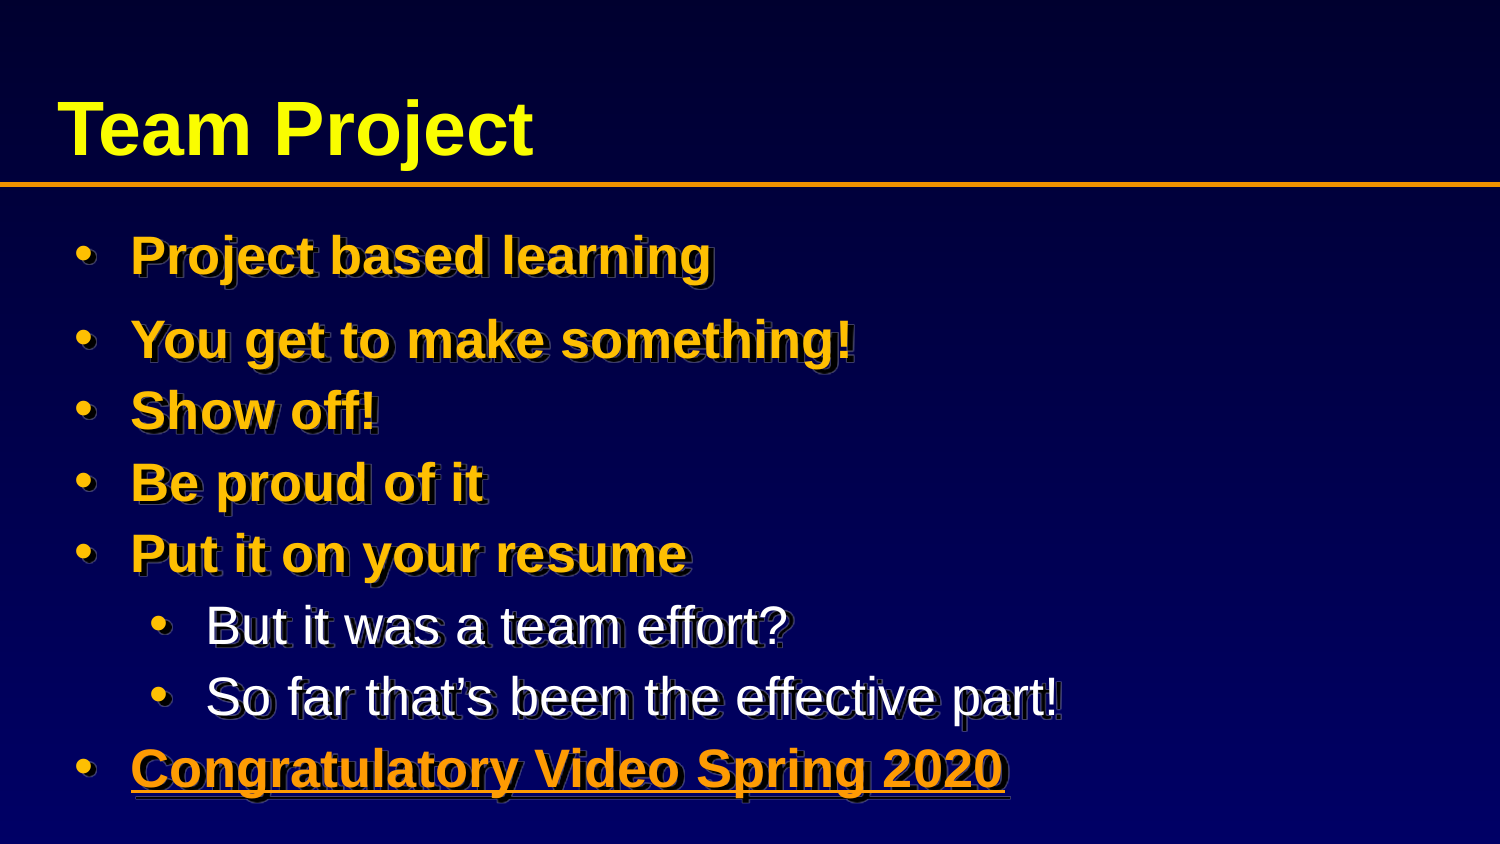

# Team Project
Project based learning
You get to make something!
Show off!
Be proud of it
Put it on your resume
But it was a team effort?
So far that’s been the effective part!
Congratulatory Video Spring 2020